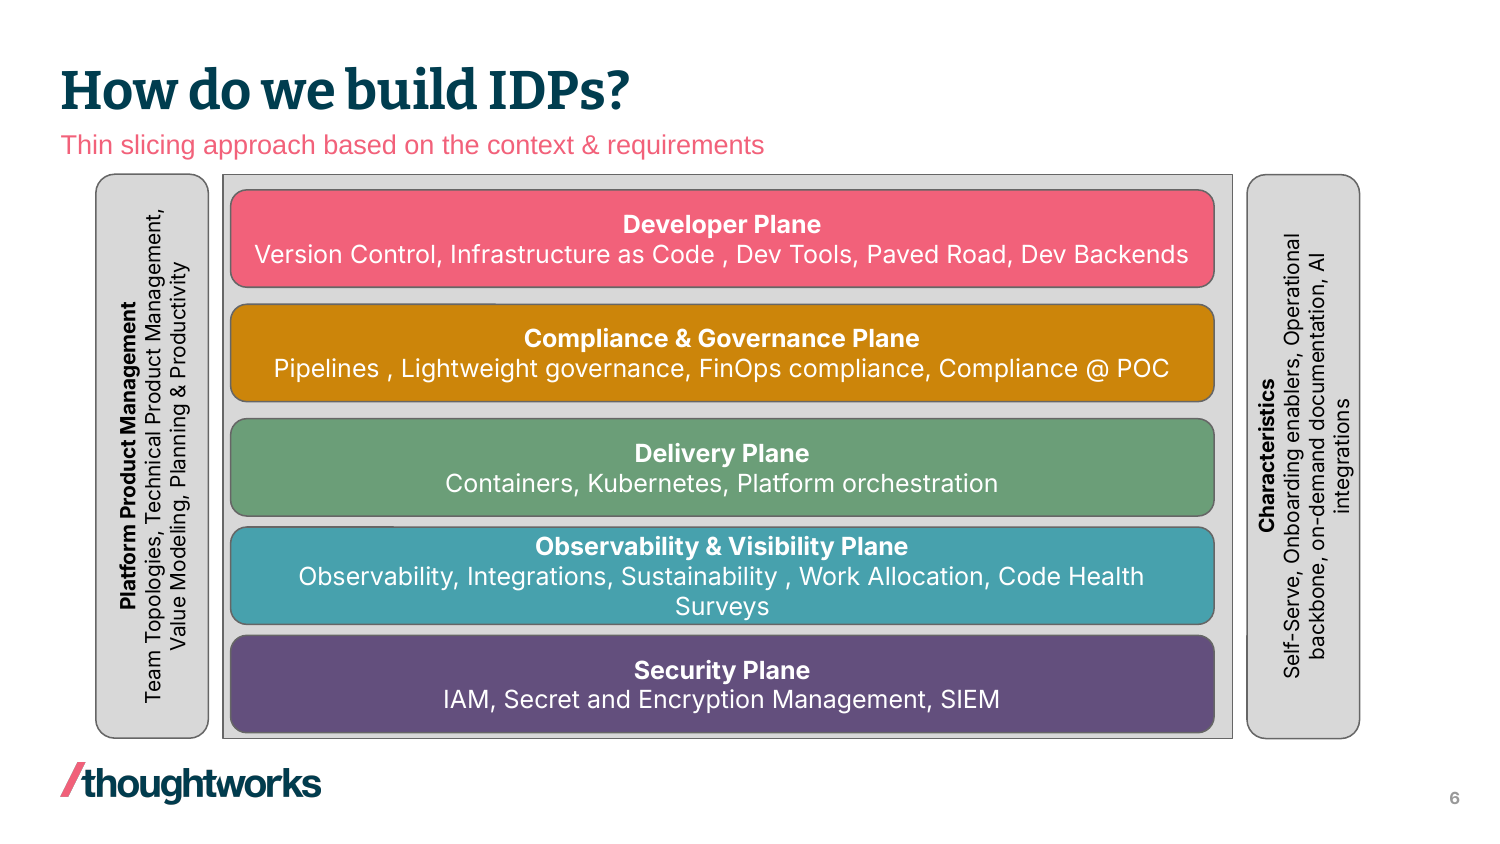

# How do we build IDPs?
Thin slicing approach based on the context & requirements

Developer Plane
Version Control, Infrastructure as Code , Dev Tools, Paved Road, Dev Backends
Compliance & Governance Plane
Pipelines , Lightweight governance, FinOps compliance, Compliance @ POC
Platform Product Management
Team Topologies, Technical Product Management, Value Modeling, Planning & Productivity
Characteristics
Self-Serve, Onboarding enablers, Operational backbone, on-demand documentation, AI integrations
Delivery Plane
Containers, Kubernetes, Platform orchestration
Observability & Visibility Plane
Observability, Integrations, Sustainability , Work Allocation, Code Health Surveys
Security Plane
IAM, Secret and Encryption Management, SIEM